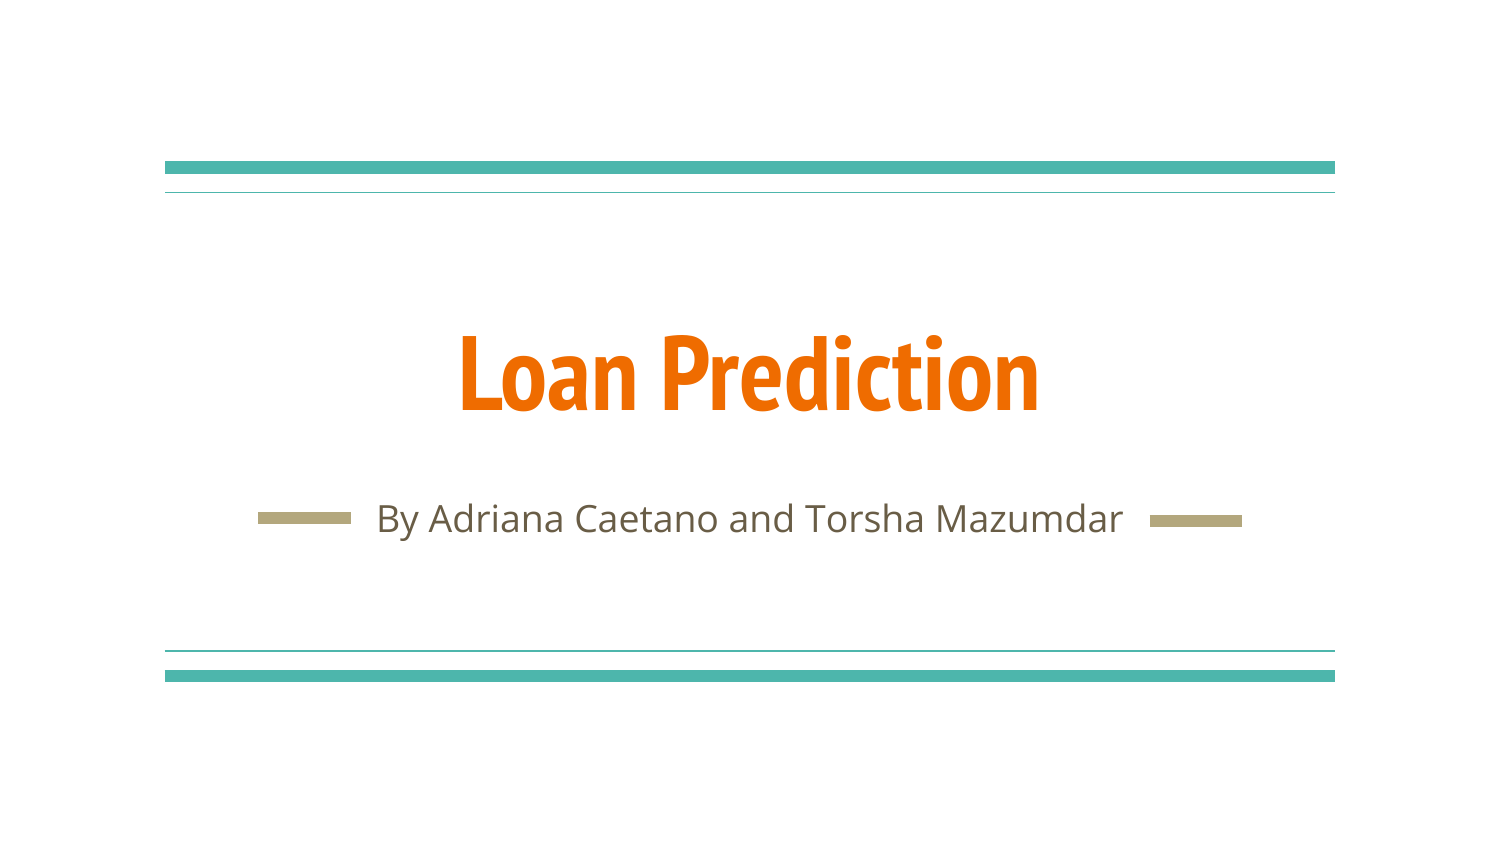

# Loan Prediction
By Adriana Caetano and Torsha Mazumdar